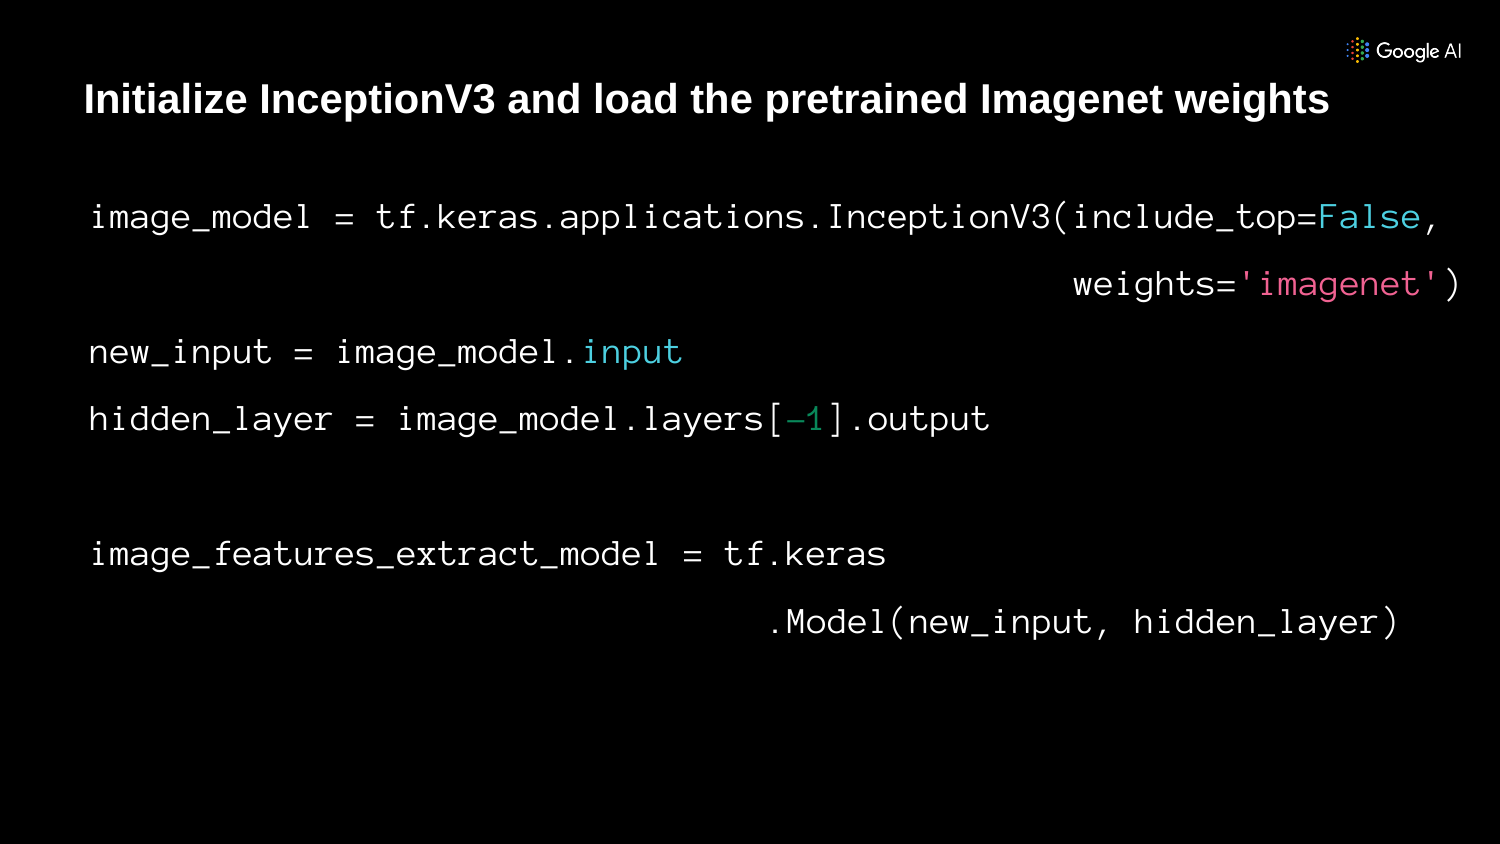

# Initialize InceptionV3 and load the pretrained Imagenet weights
image_model = tf.keras.applications.InceptionV3(include_top=False,
                                                weights='imagenet')
new_input = image_model.input
hidden_layer = image_model.layers[-1].output

image_features_extract_model = tf.keras
                                 .Model(new_input, hidden_layer)